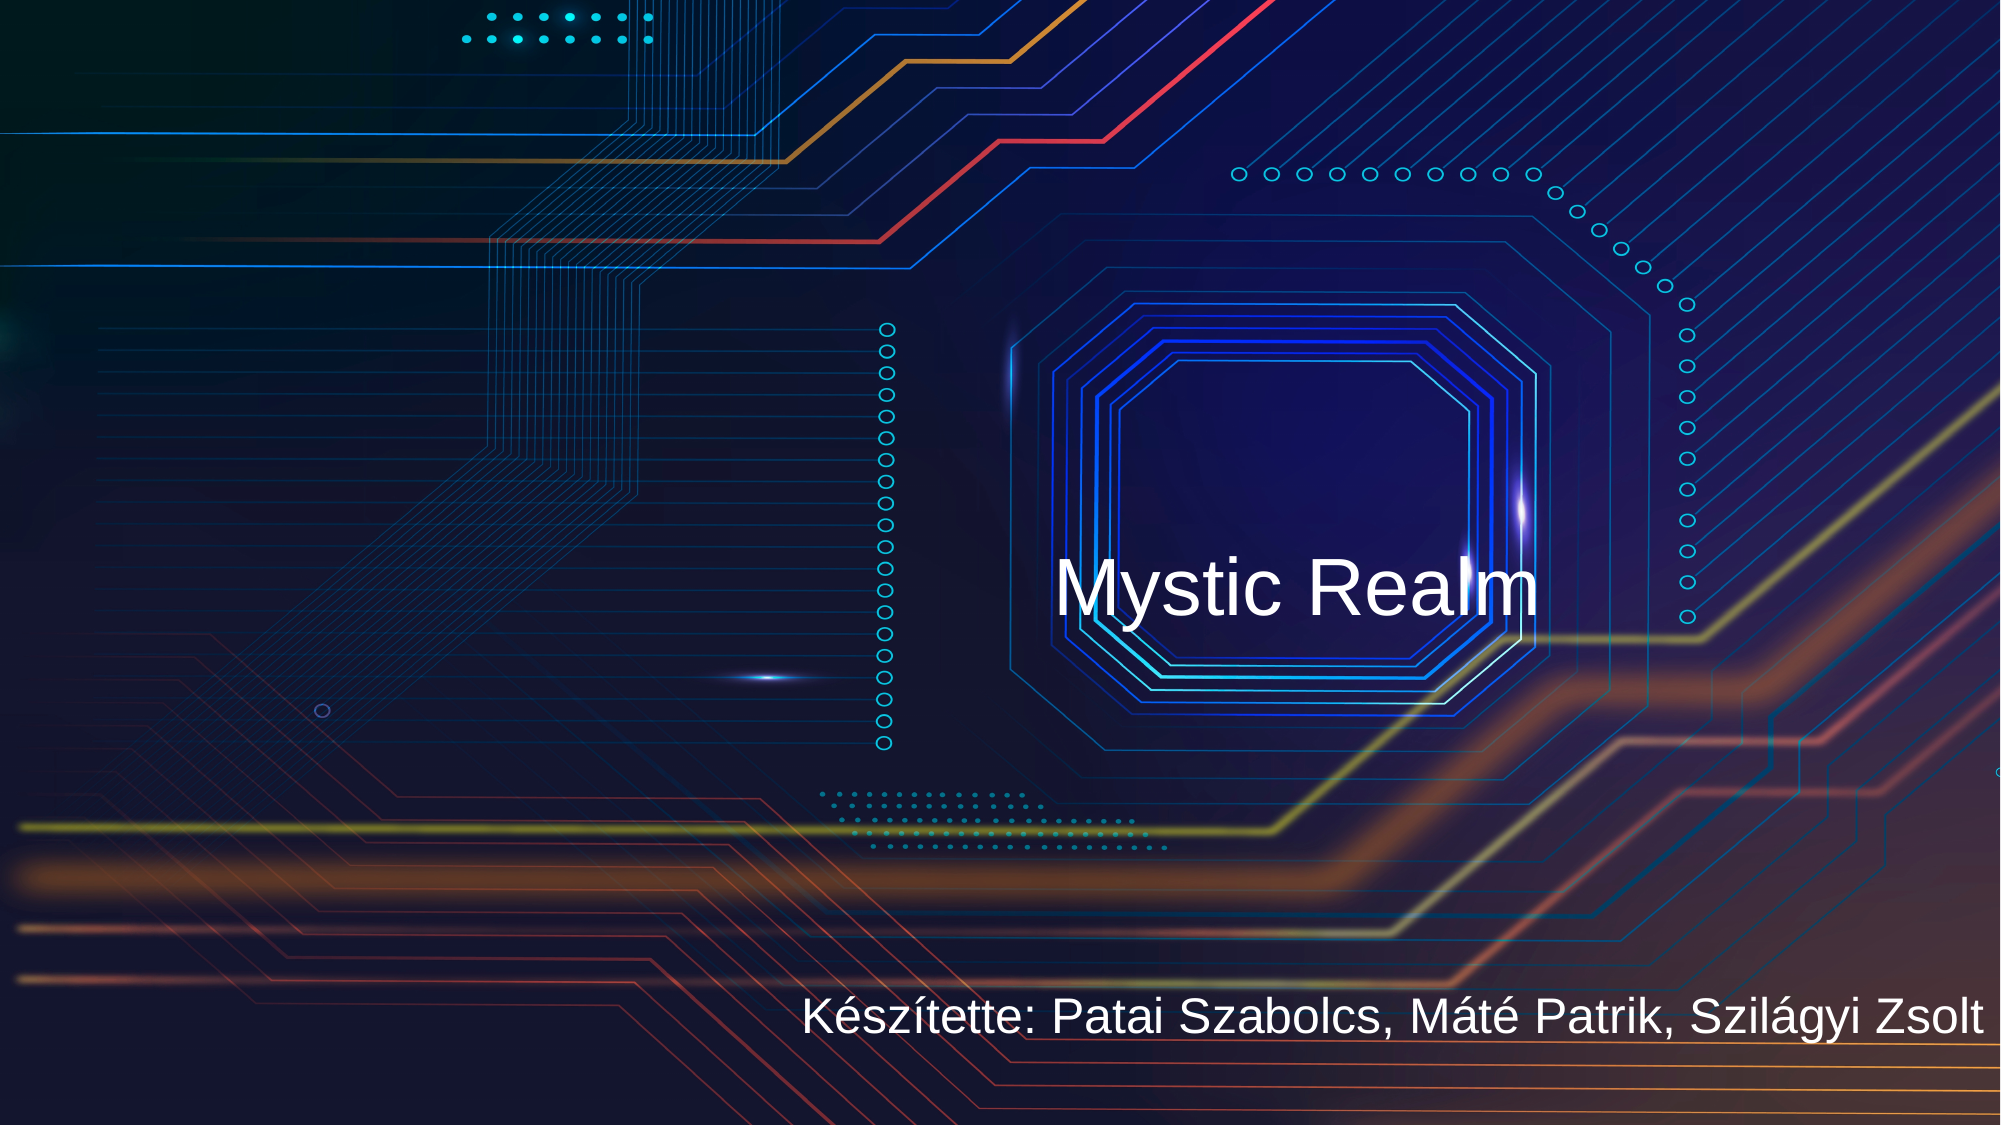

# Mystic Realm

Készítette: Patai Szabolcs, Máté Patrik, Szilágyi Zsolt